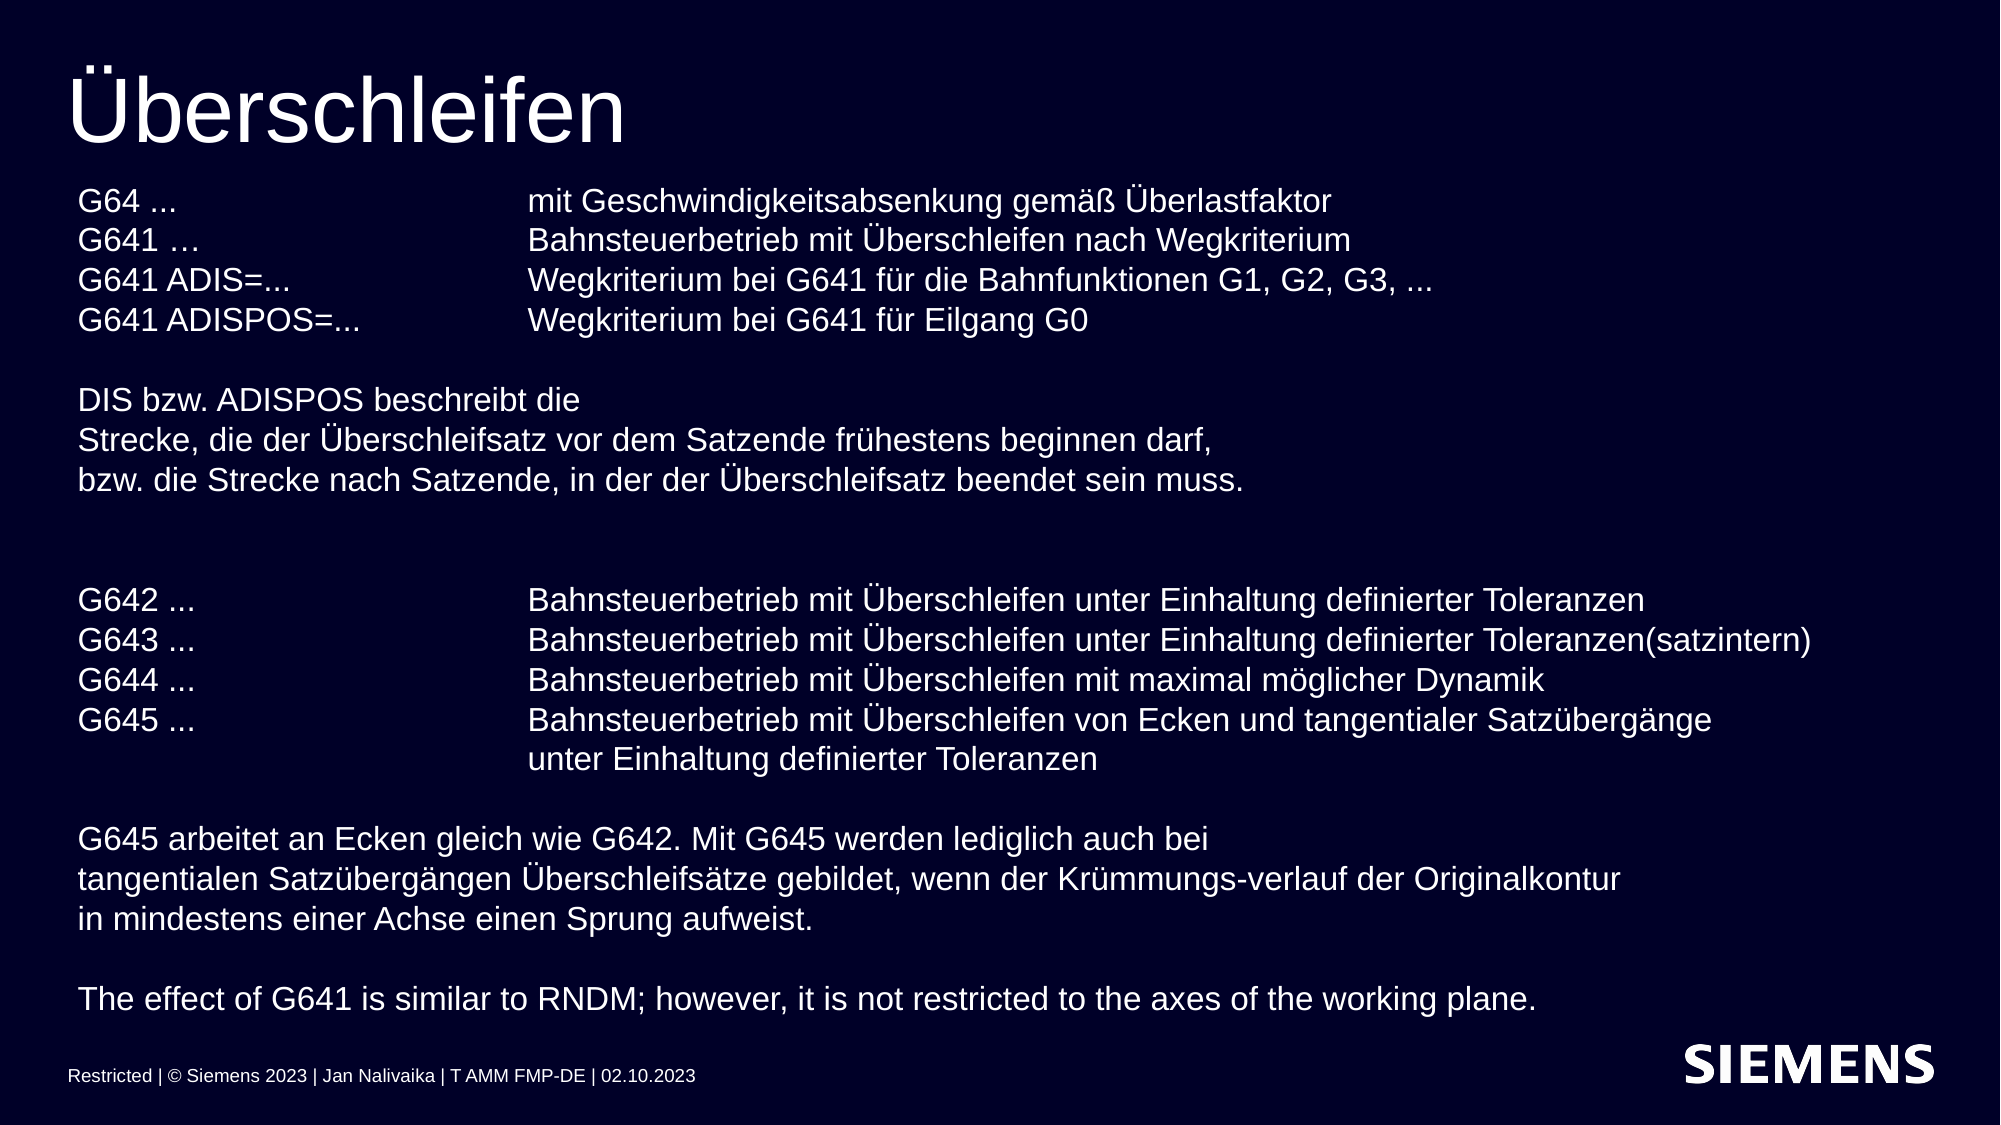

# Überschleifen
G64 ...			mit Geschwindigkeitsabsenkung gemäß Überlastfaktor
G641 … 			Bahnsteuerbetrieb mit Überschleifen nach Wegkriterium
G641 ADIS=...		Wegkriterium bei G641 für die Bahnfunktionen G1, G2, G3, ...
G641 ADISPOS=...		Wegkriterium bei G641 für Eilgang G0

DIS bzw. ADISPOS beschreibt die
Strecke, die der Überschleifsatz vor dem Satzende frühestens beginnen darf,
bzw. die Strecke nach Satzende, in der der Überschleifsatz beendet sein muss.

G642 ...			Bahnsteuerbetrieb mit Überschleifen unter Einhaltung definierter Toleranzen
G643 ...			Bahnsteuerbetrieb mit Überschleifen unter Einhaltung definierter Toleranzen(satzintern)
G644 ...			Bahnsteuerbetrieb mit Überschleifen mit maximal möglicher Dynamik
G645 ...			Bahnsteuerbetrieb mit Überschleifen von Ecken und tangentialer Satzübergänge
			unter Einhaltung definierter Toleranzen

G645 arbeitet an Ecken gleich wie G642. Mit G645 werden lediglich auch bei
tangentialen Satzübergängen Überschleifsätze gebildet, wenn der Krümmungs‐verlauf der Originalkontur
in mindestens einer Achse einen Sprung aufweist.

The effect of G641 is similar to RNDM; however, it is not restricted to the axes of the working plane.

Restricted | © Siemens 2023 | Jan Nalivaika | T AMM FMP-DE | 02.10.2023